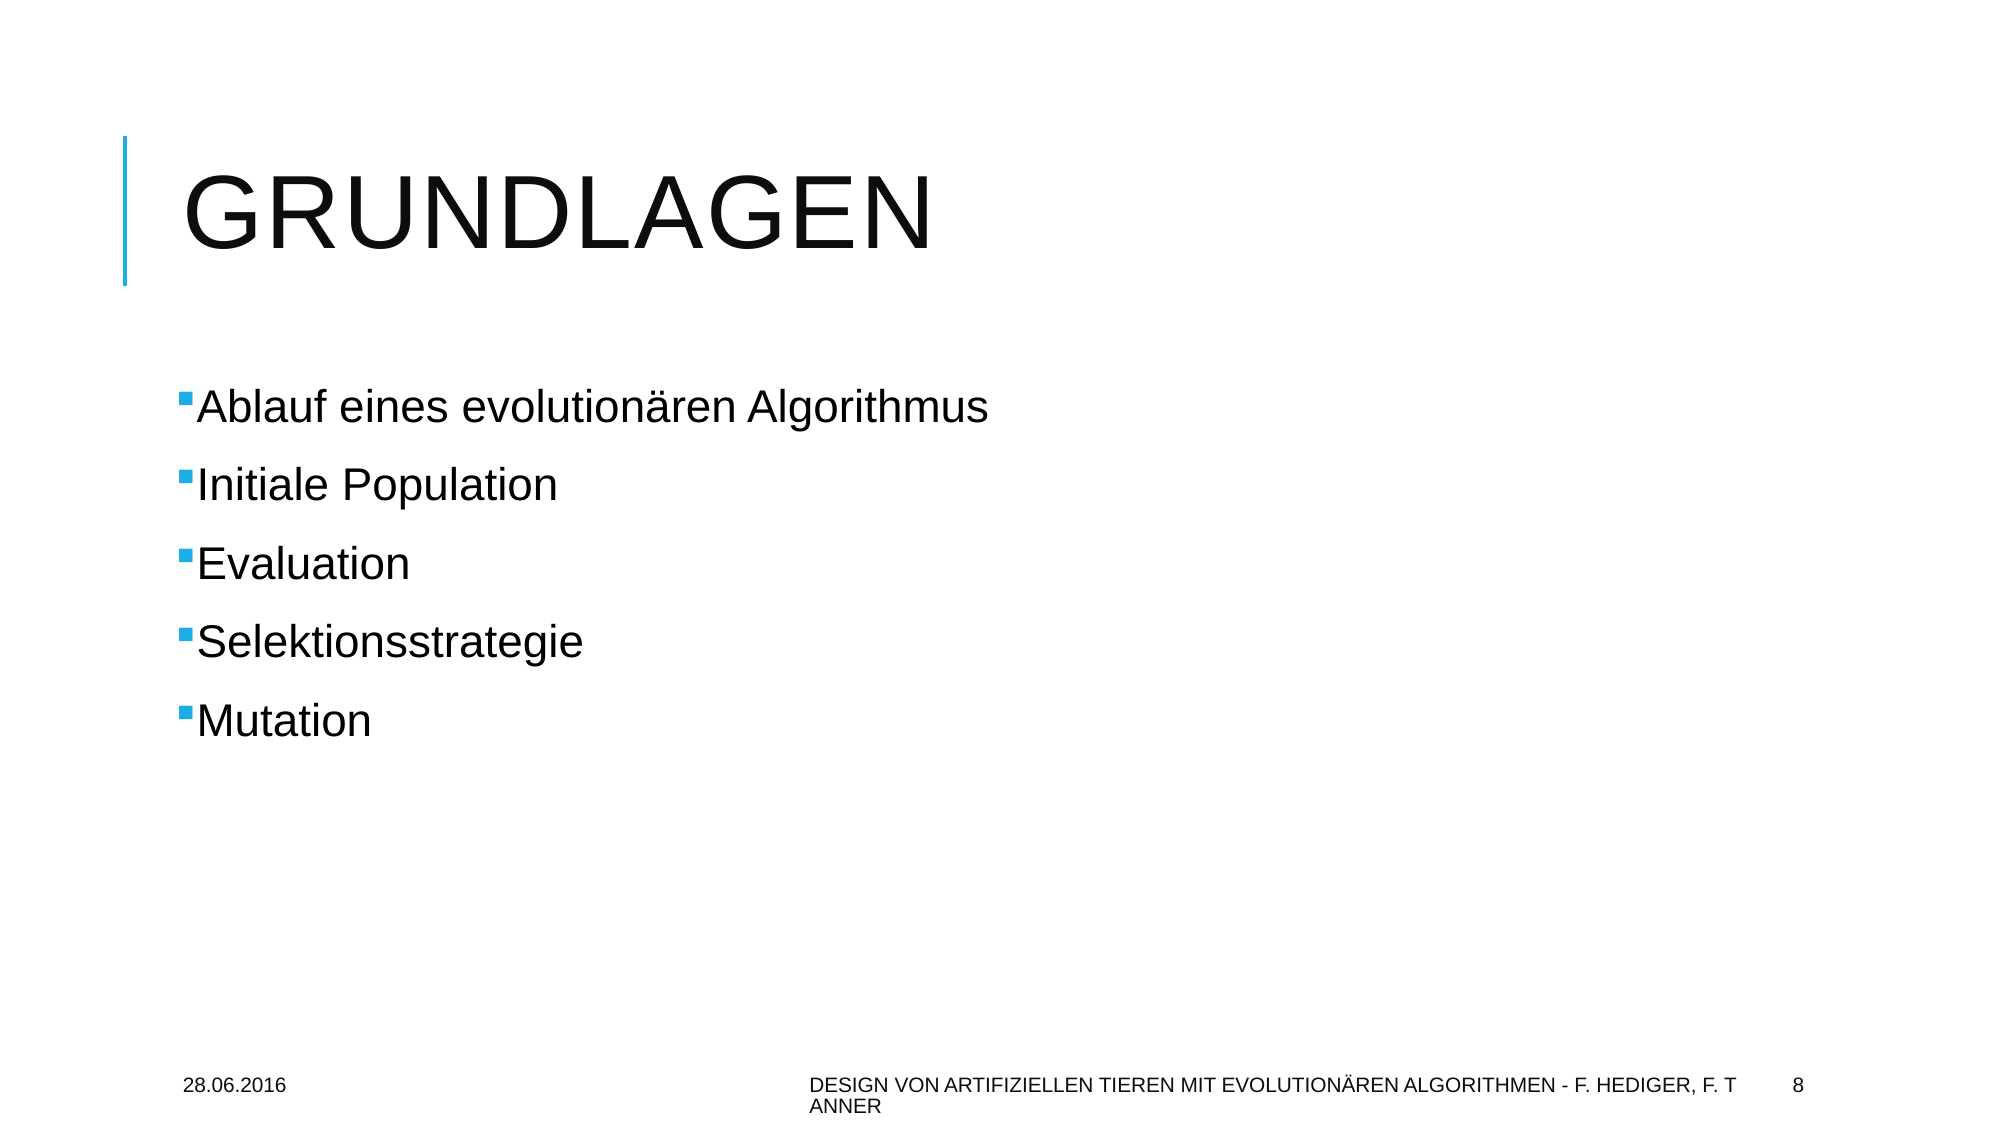

# Grundlagen
Ablauf eines evolutionären Algorithmus
Initiale Population
Evaluation
Selektionsstrategie
Mutation

28.06.2016
Design von artifiziellen Tieren mit evolutionären Algorithmen - F. Hediger, F. Tanner
8